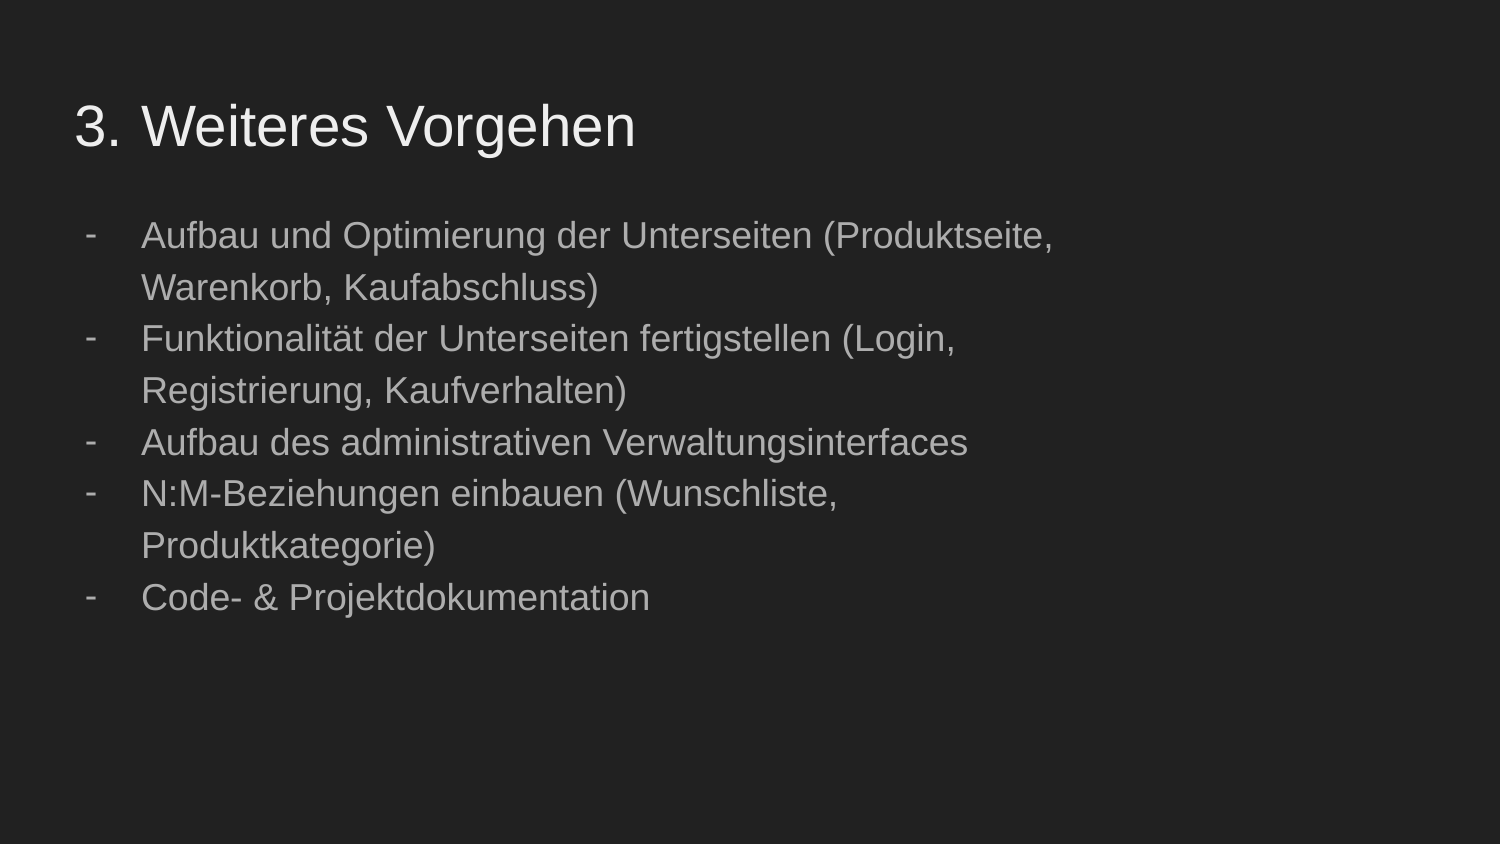

# Weiteres Vorgehen
Aufbau und Optimierung der Unterseiten (Produktseite, Warenkorb, Kaufabschluss)
Funktionalität der Unterseiten fertigstellen (Login, Registrierung, Kaufverhalten)
Aufbau des administrativen Verwaltungsinterfaces
N:M-Beziehungen einbauen (Wunschliste, Produktkategorie)
Code- & Projektdokumentation